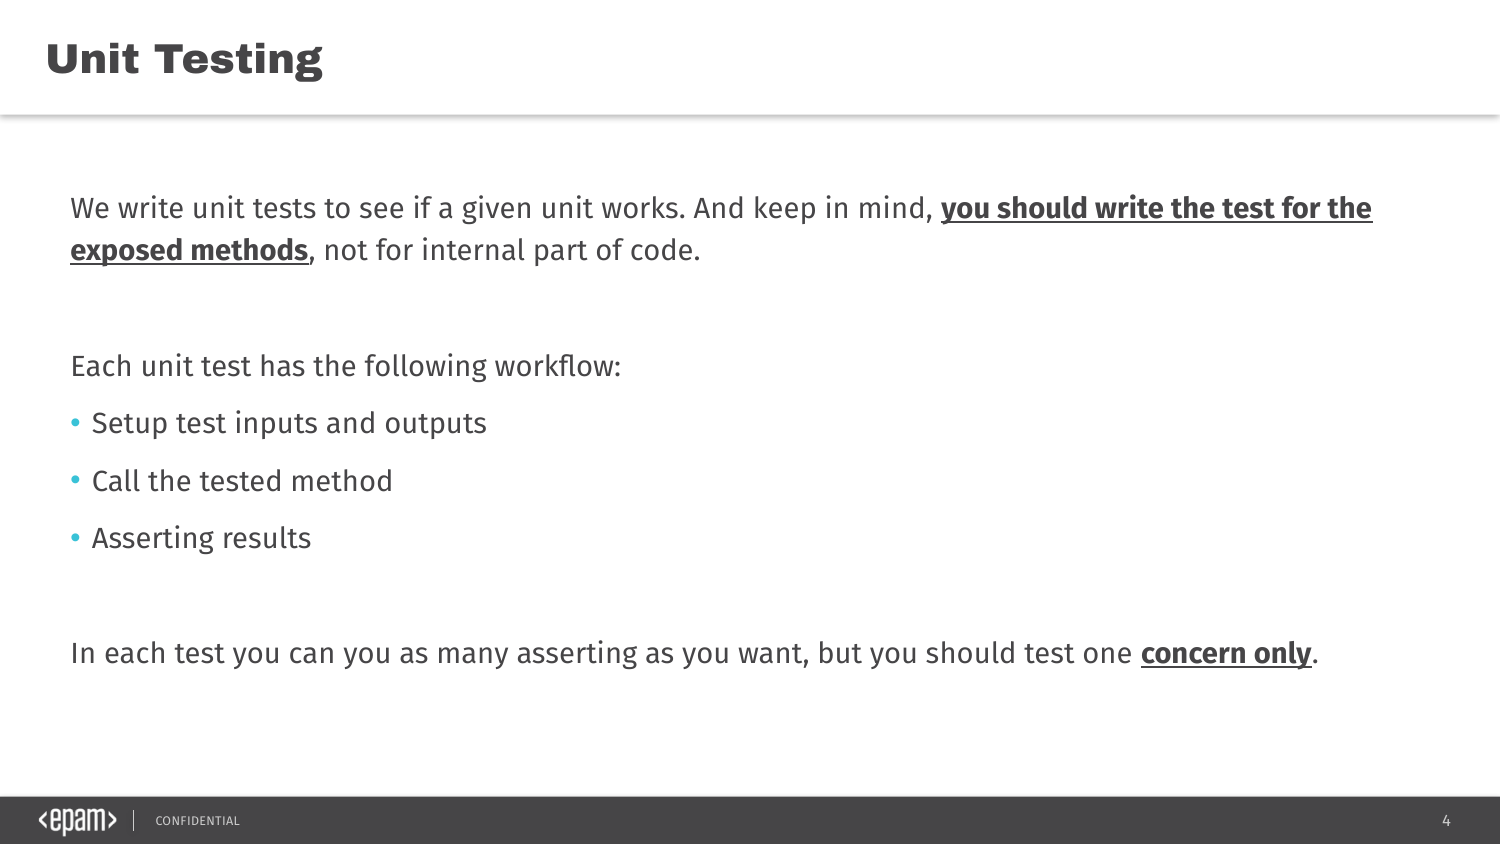

Unit Testing
We write unit tests to see if a given unit works. And keep in mind, you should write the test for the exposed methods, not for internal part of code.

Each unit test has the following workflow:
Setup test inputs and outputs
Call the tested method
Asserting results

In each test you can you as many asserting as you want, but you should test one concern only.